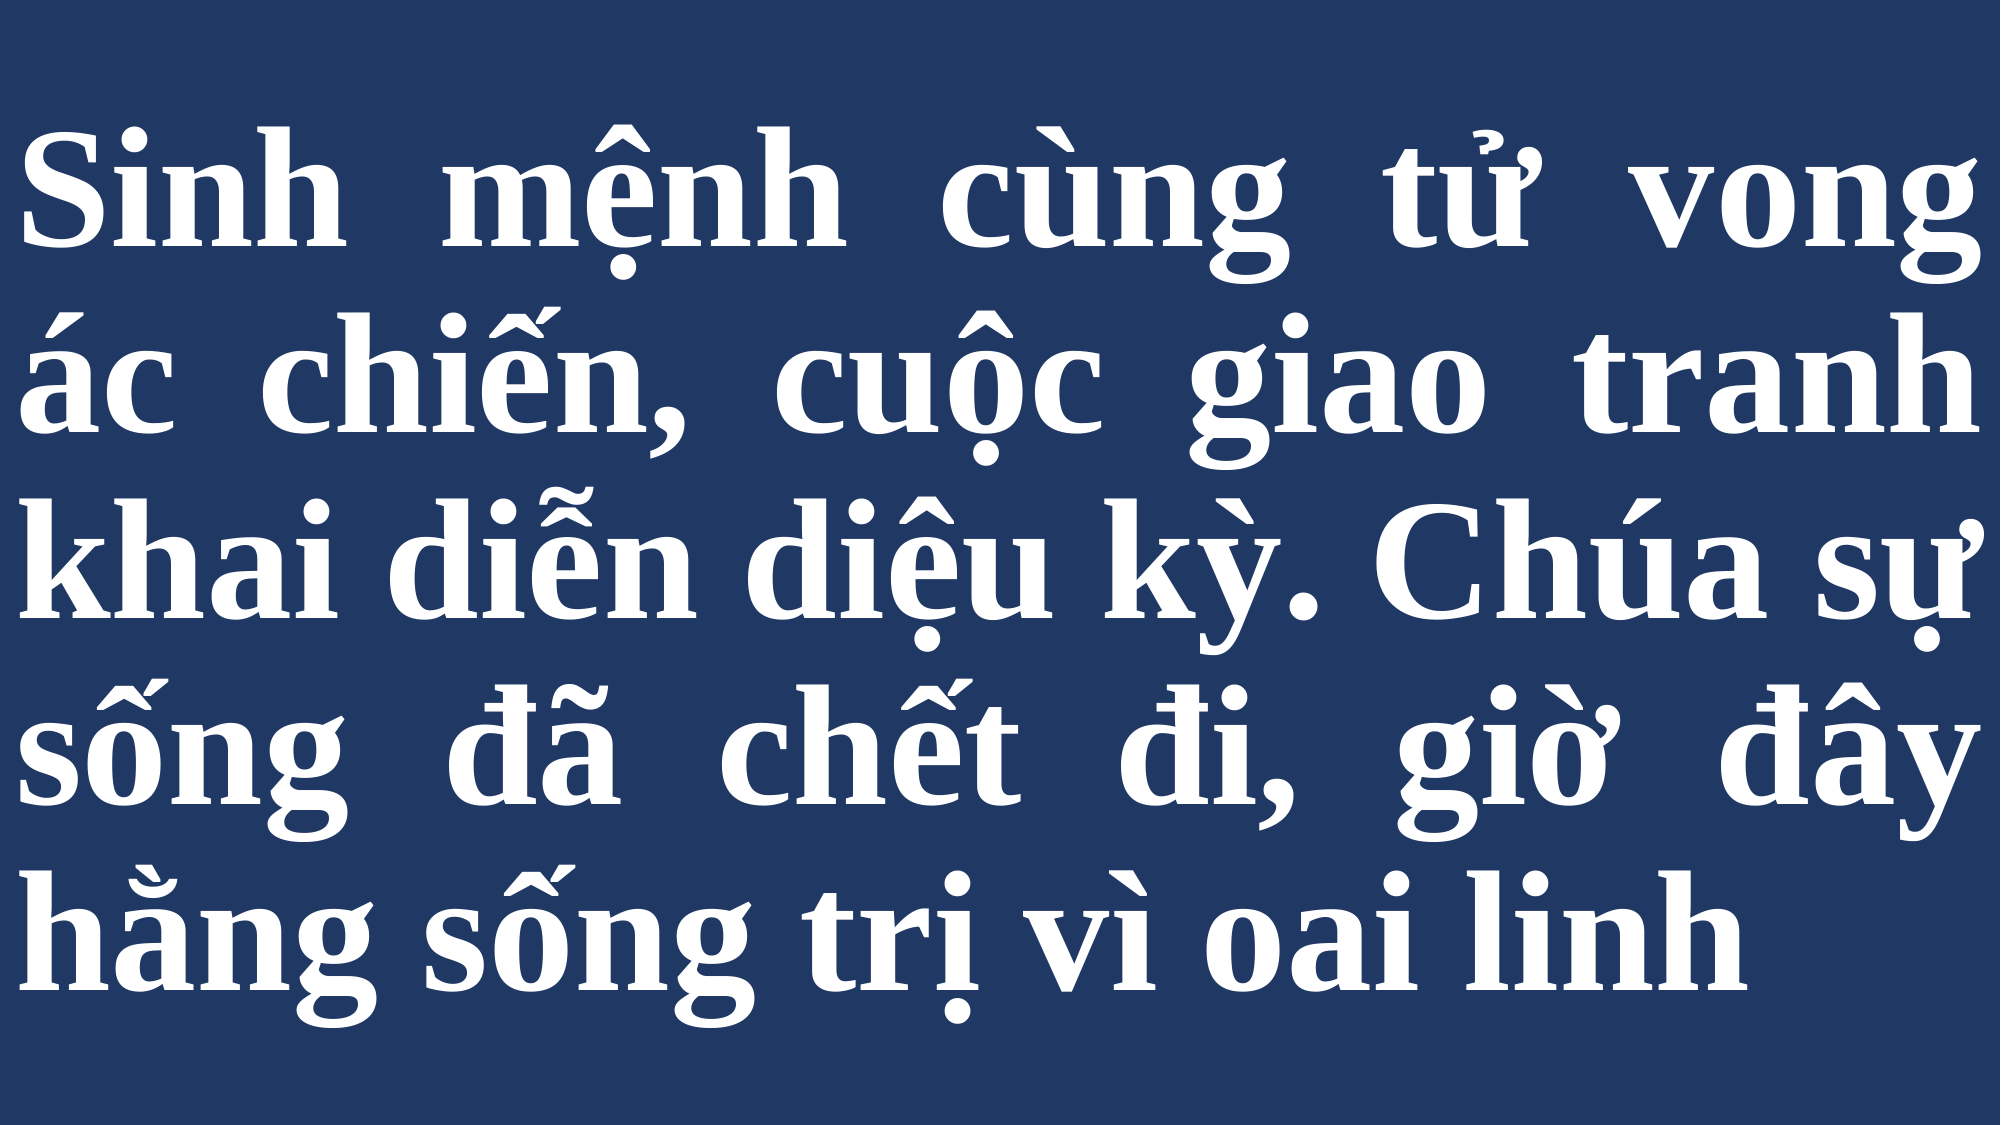

# Sinh mệnh cùng tử vong ác chiến, cuộc giao tranh khai diễn diệu kỳ. Chúa sự sống đã chết đi, giờ đây hằng sống trị vì oai linh